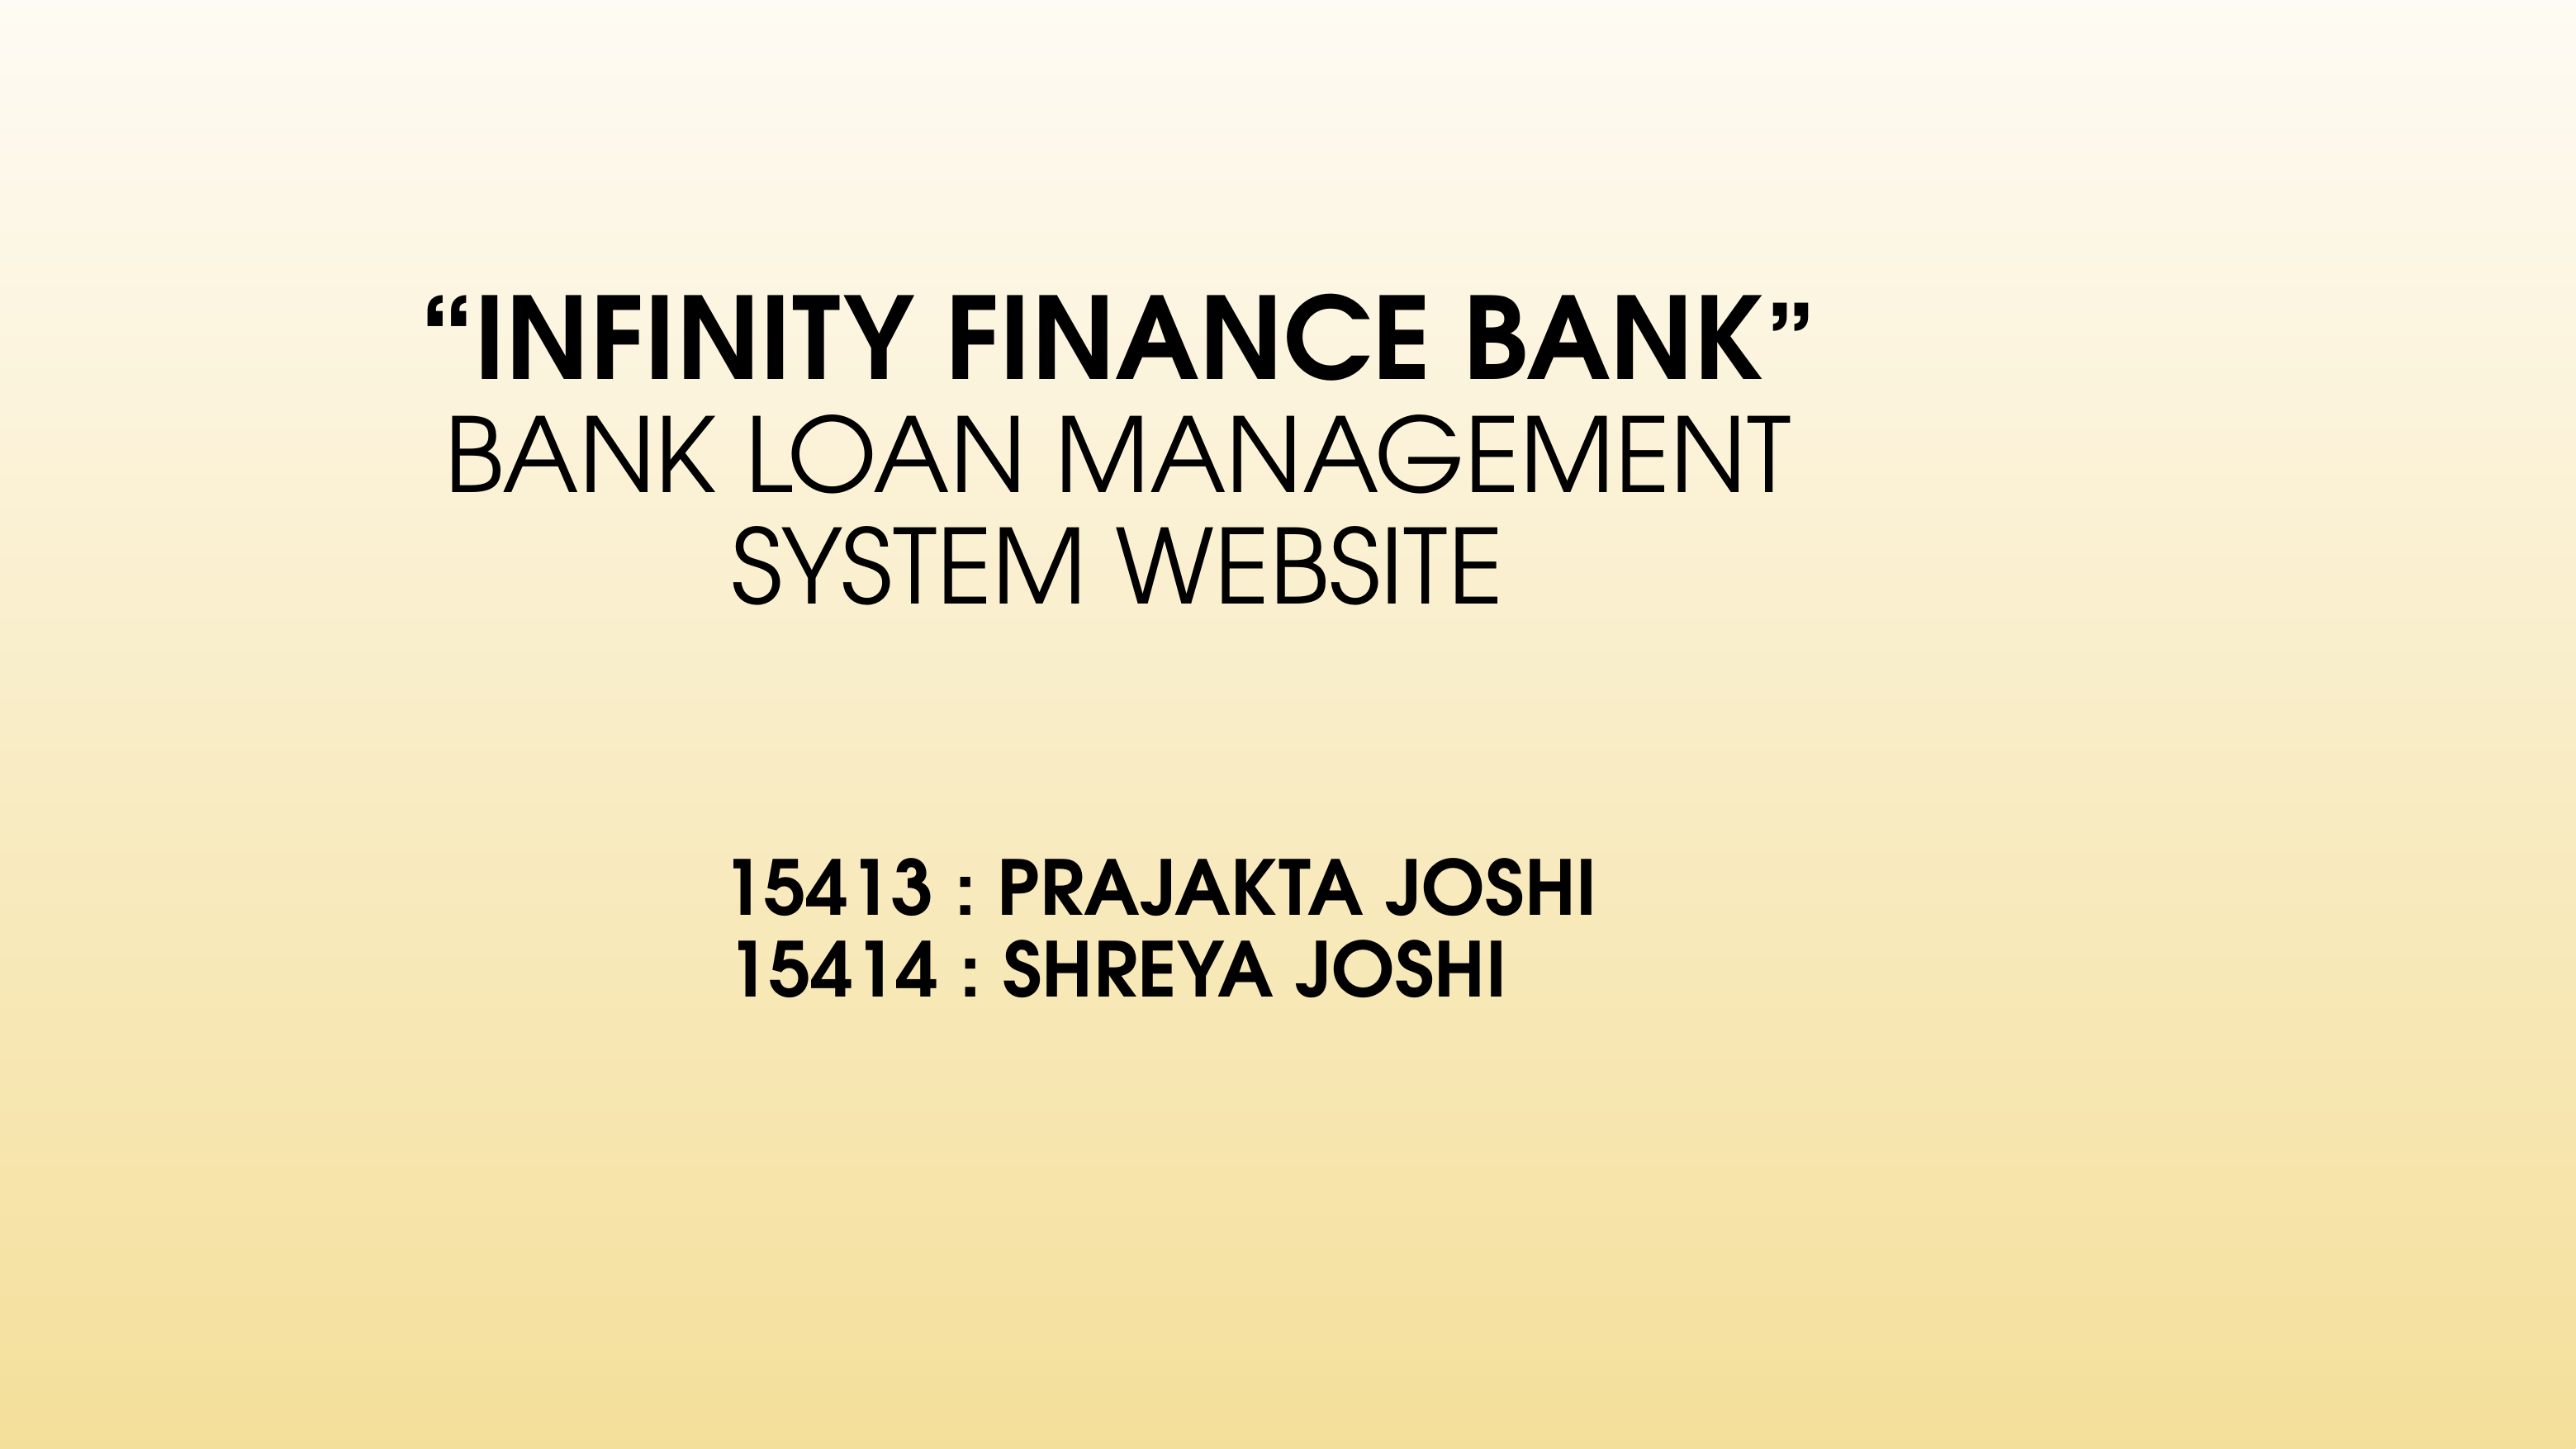

“Infinity Finance Bank”
Bank Loan management System website

    15413 : Prajakta Joshi
15414 : Shreya Joshi